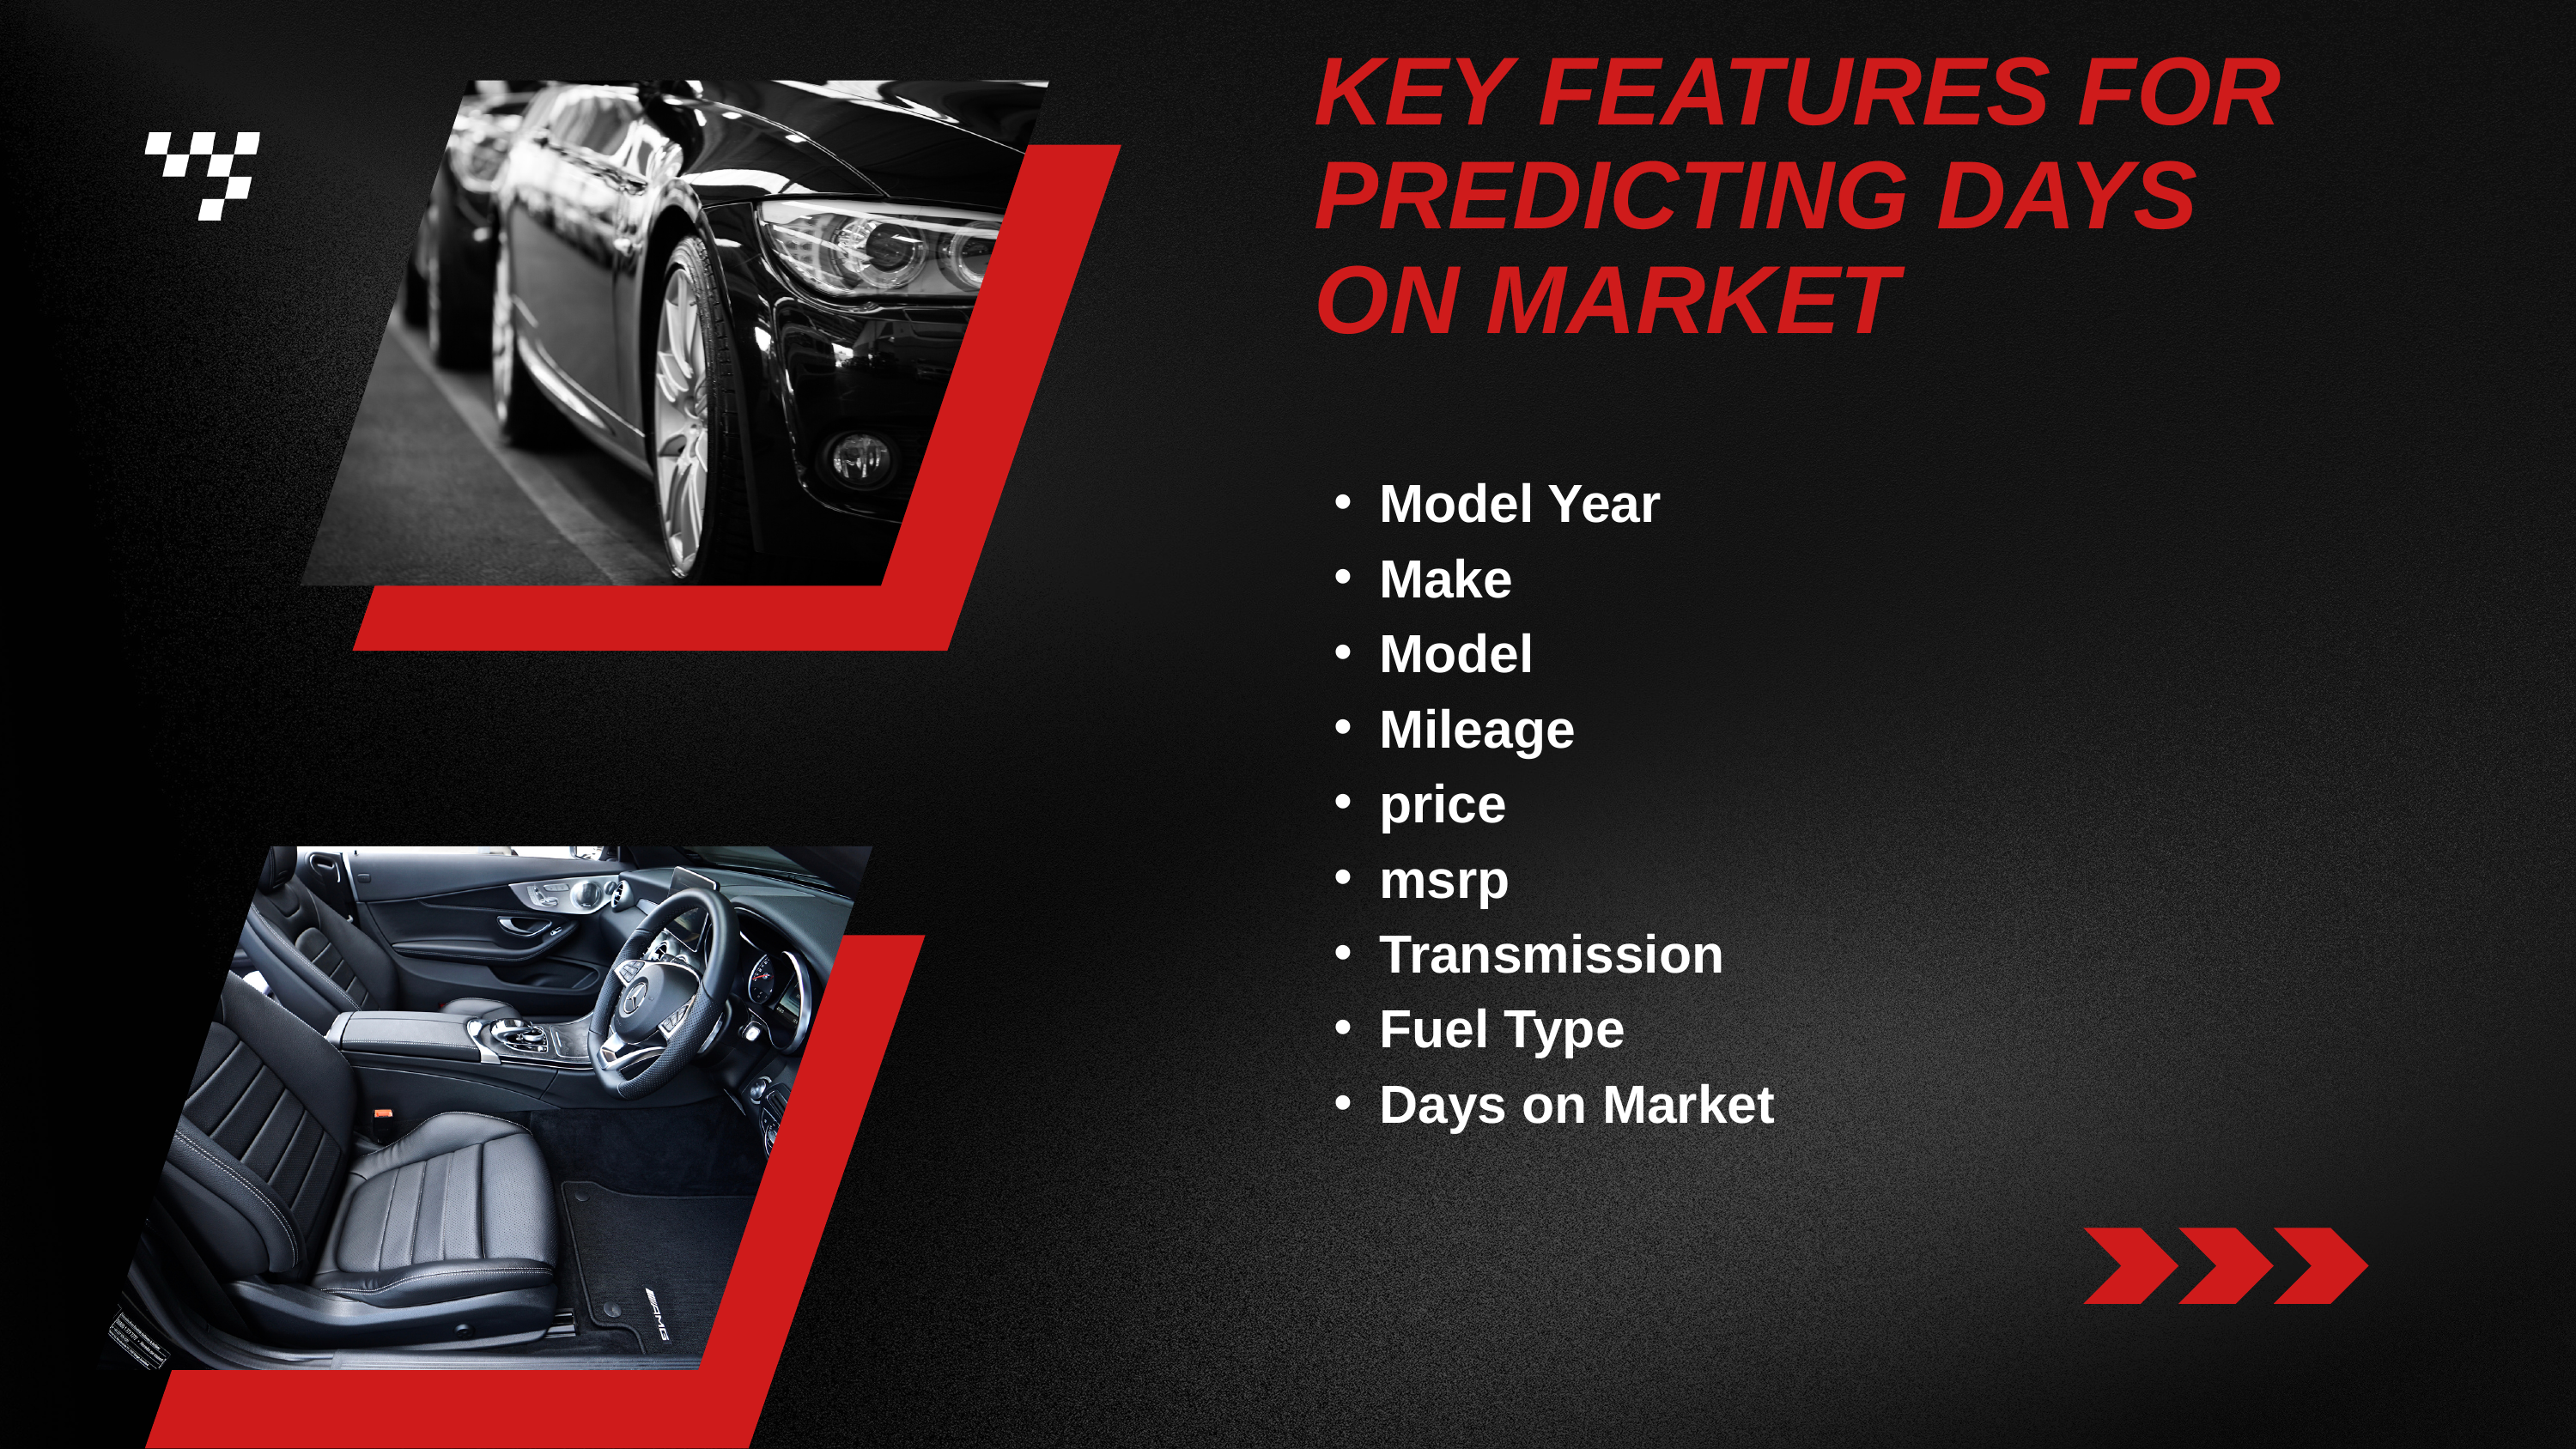

KEY FEATURES FOR PREDICTING DAYS ON MARKET

Model Year
Make
Model
Mileage
price
msrp
Transmission
Fuel Type
Days on Market